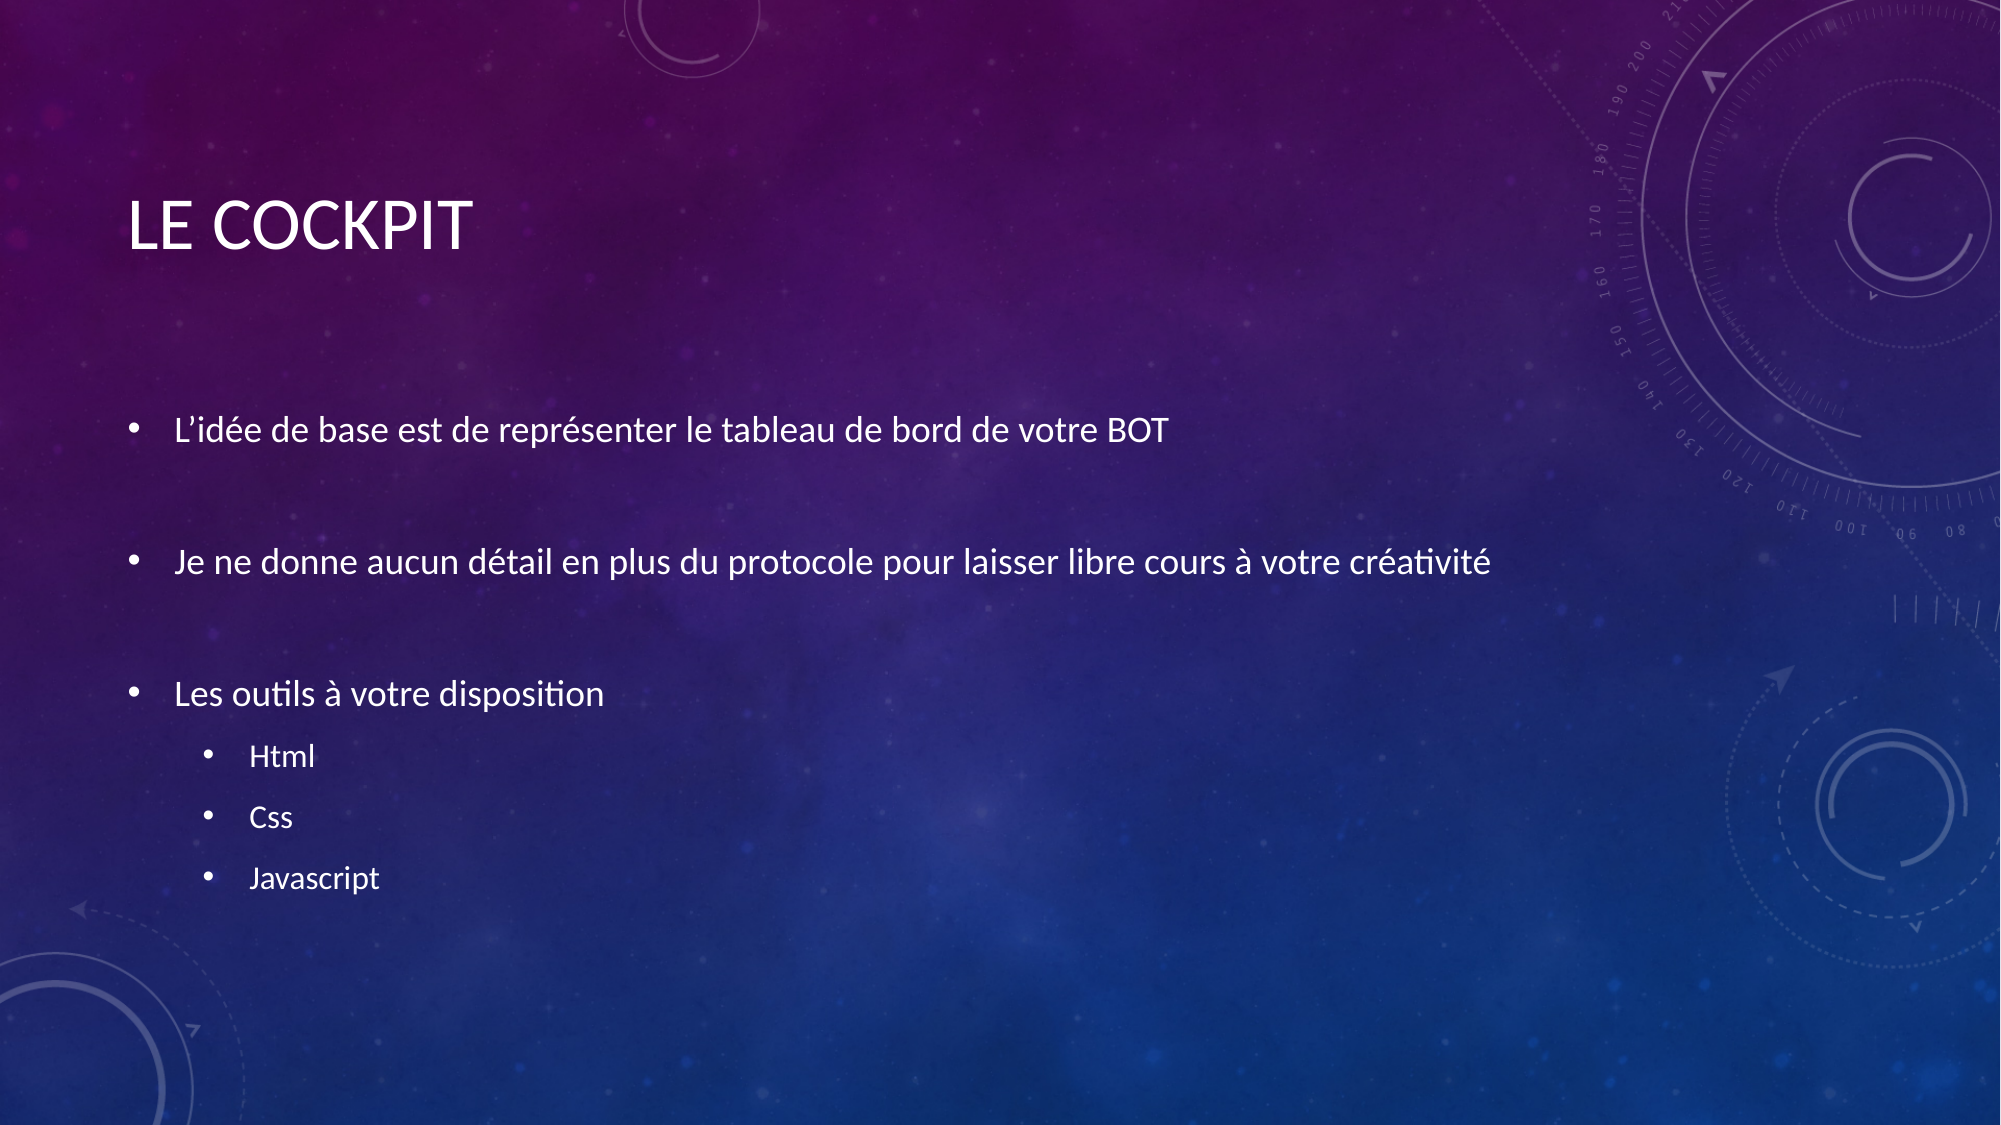

# Le cockpit

L’idée de base est de représenter le tableau de bord de votre BOT

Je ne donne aucun détail en plus du protocole pour laisser libre cours à votre créativité

Les outils à votre disposition
Html
Css
Javascript